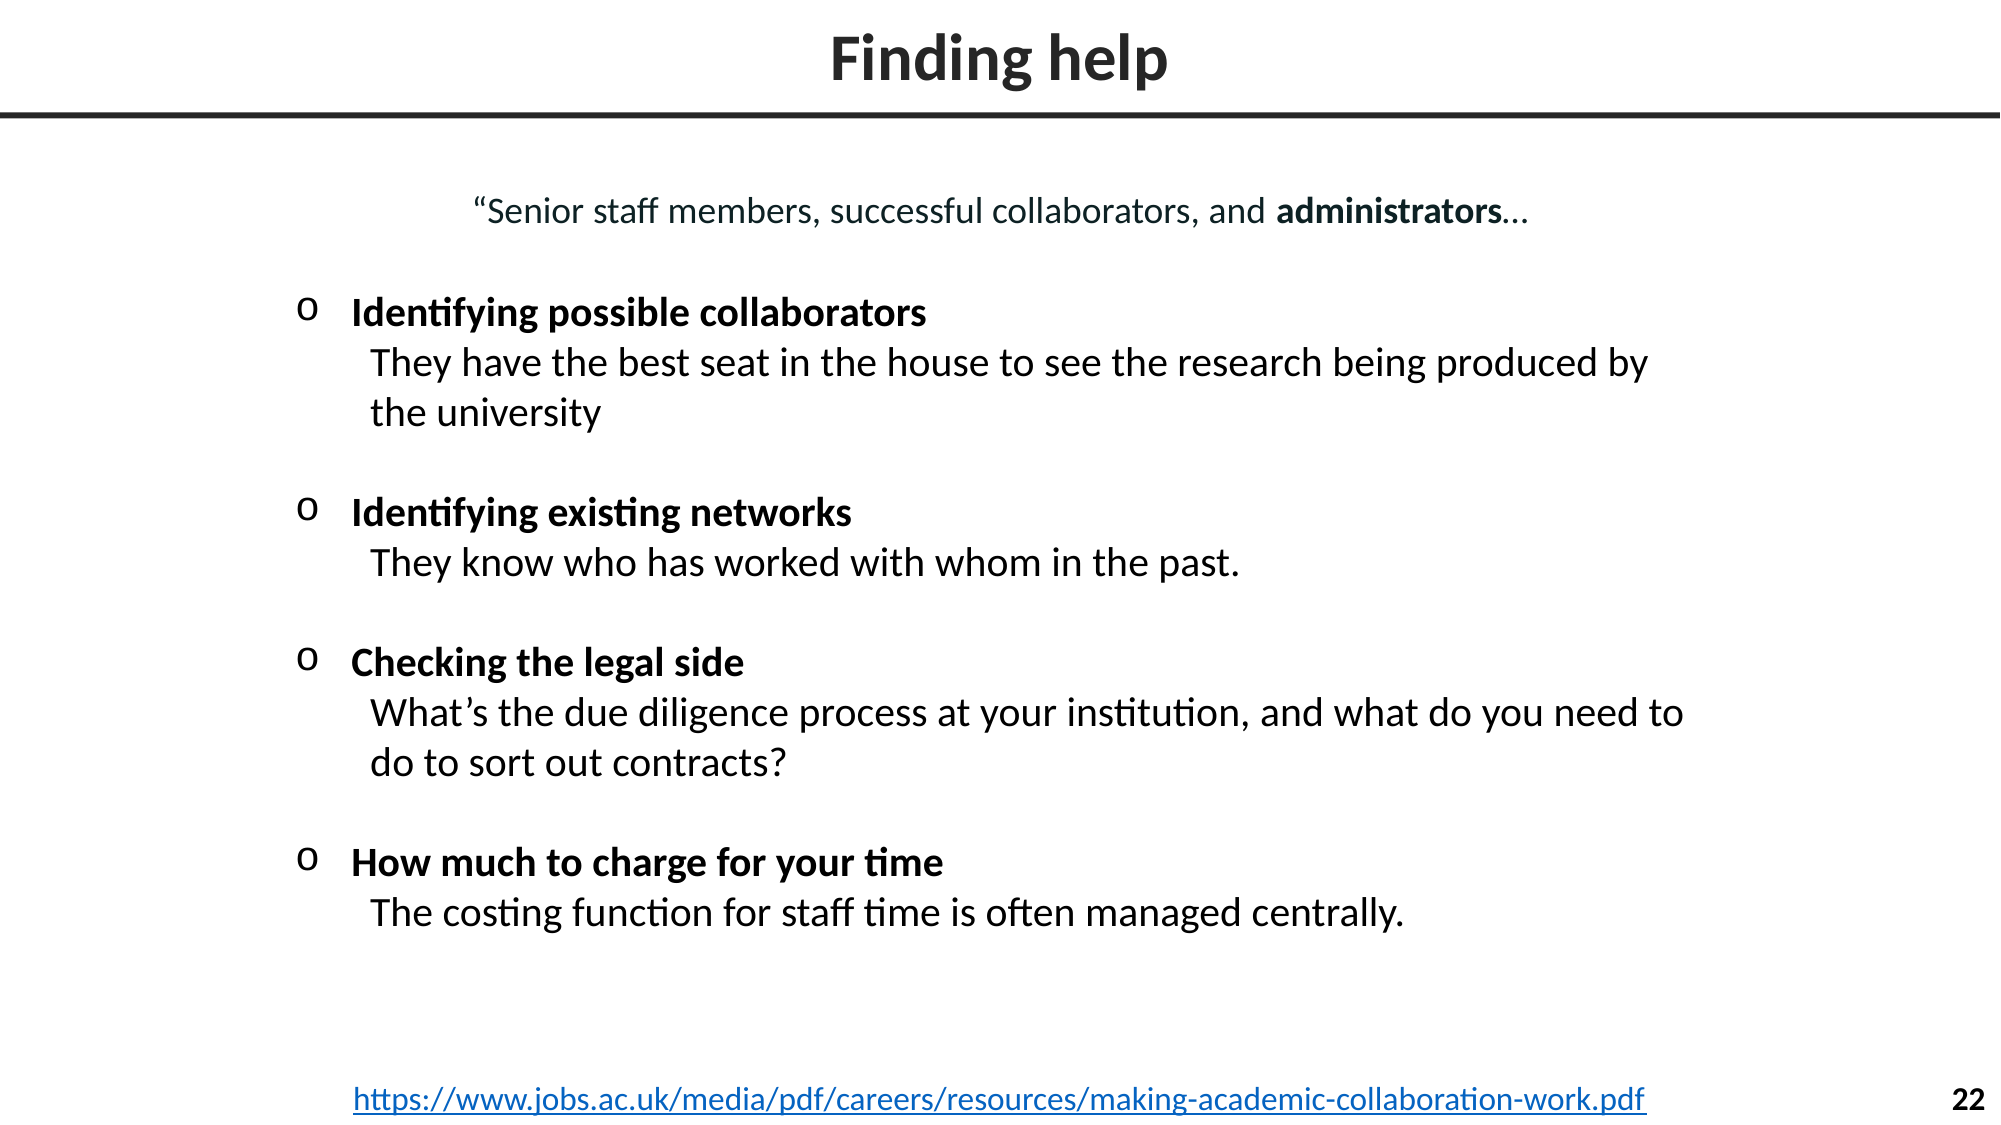

# Finding help
“Senior staff members, successful collaborators, and administrators…
Identifying possible collaborators
They have the best seat in the house to see the research being produced by the university

Identifying existing networks
They know who has worked with whom in the past.

Checking the legal side
What’s the due diligence process at your institution, and what do you need to do to sort out contracts?

How much to charge for your time
The costing function for staff time is often managed centrally.
https://www.jobs.ac.uk/media/pdf/careers/resources/making-academic-collaboration-work.pdf
22